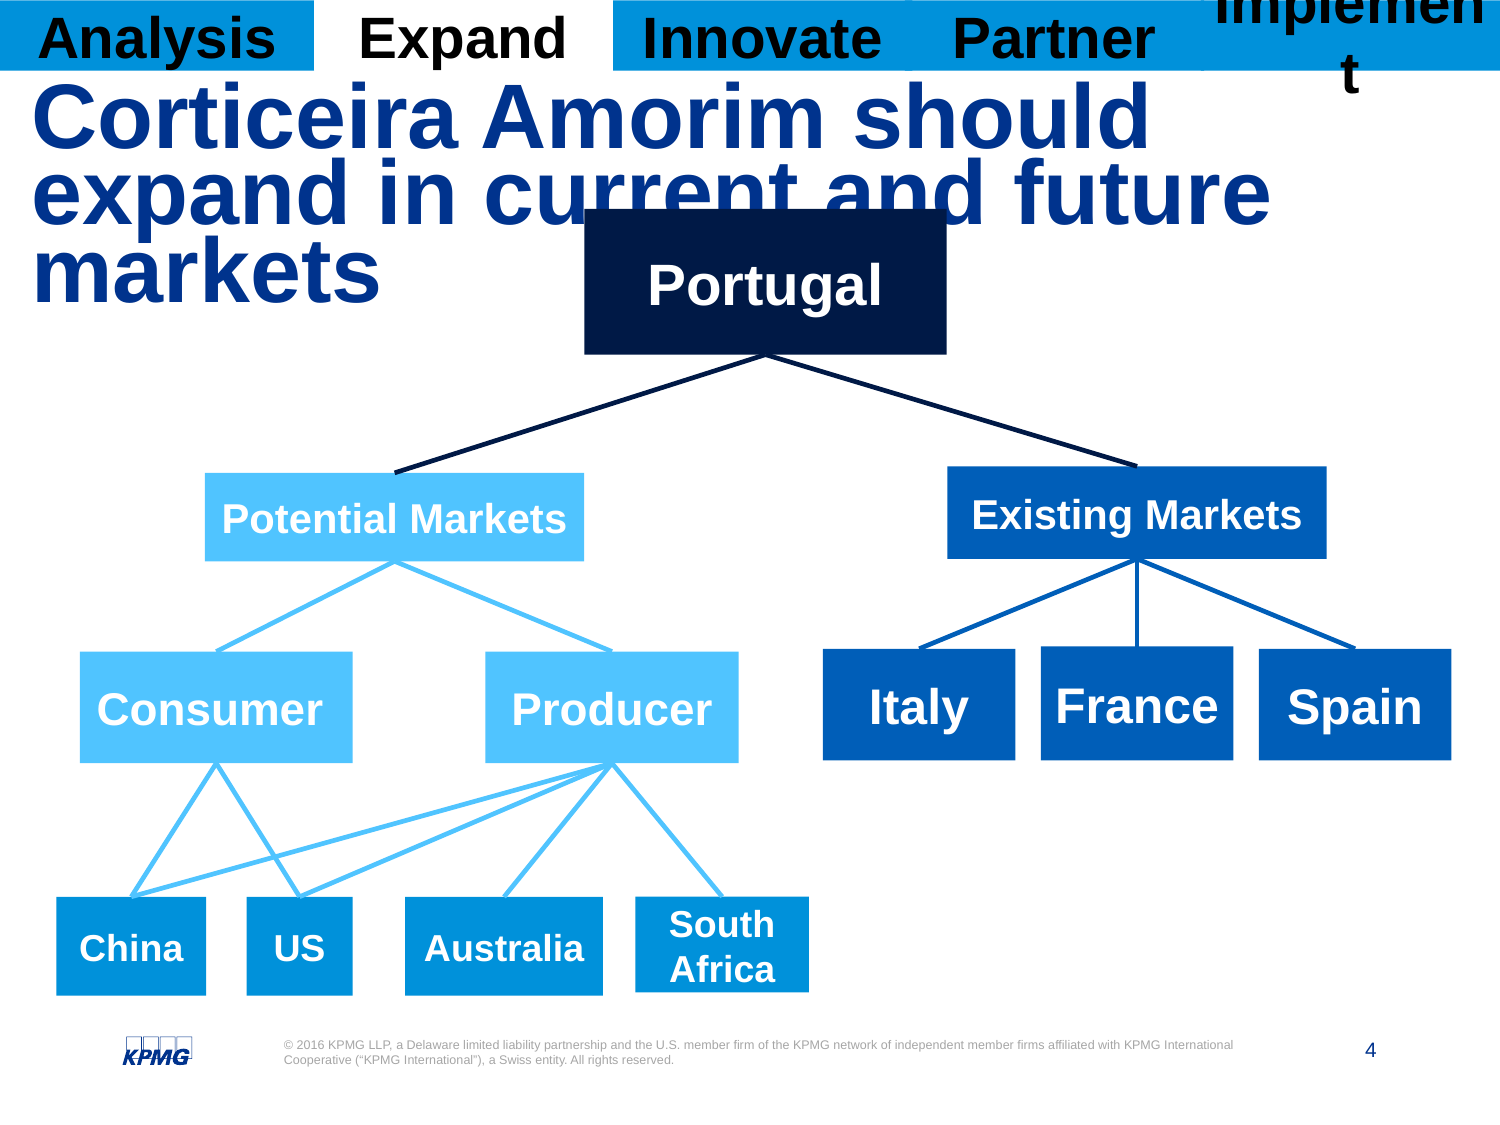

# Corticeira Amorim should expand in current and future markets
Portugal
Potential Markets
Consumer
Producer
China
US
South Africa
Australia
Existing Markets
France
Italy
Spain